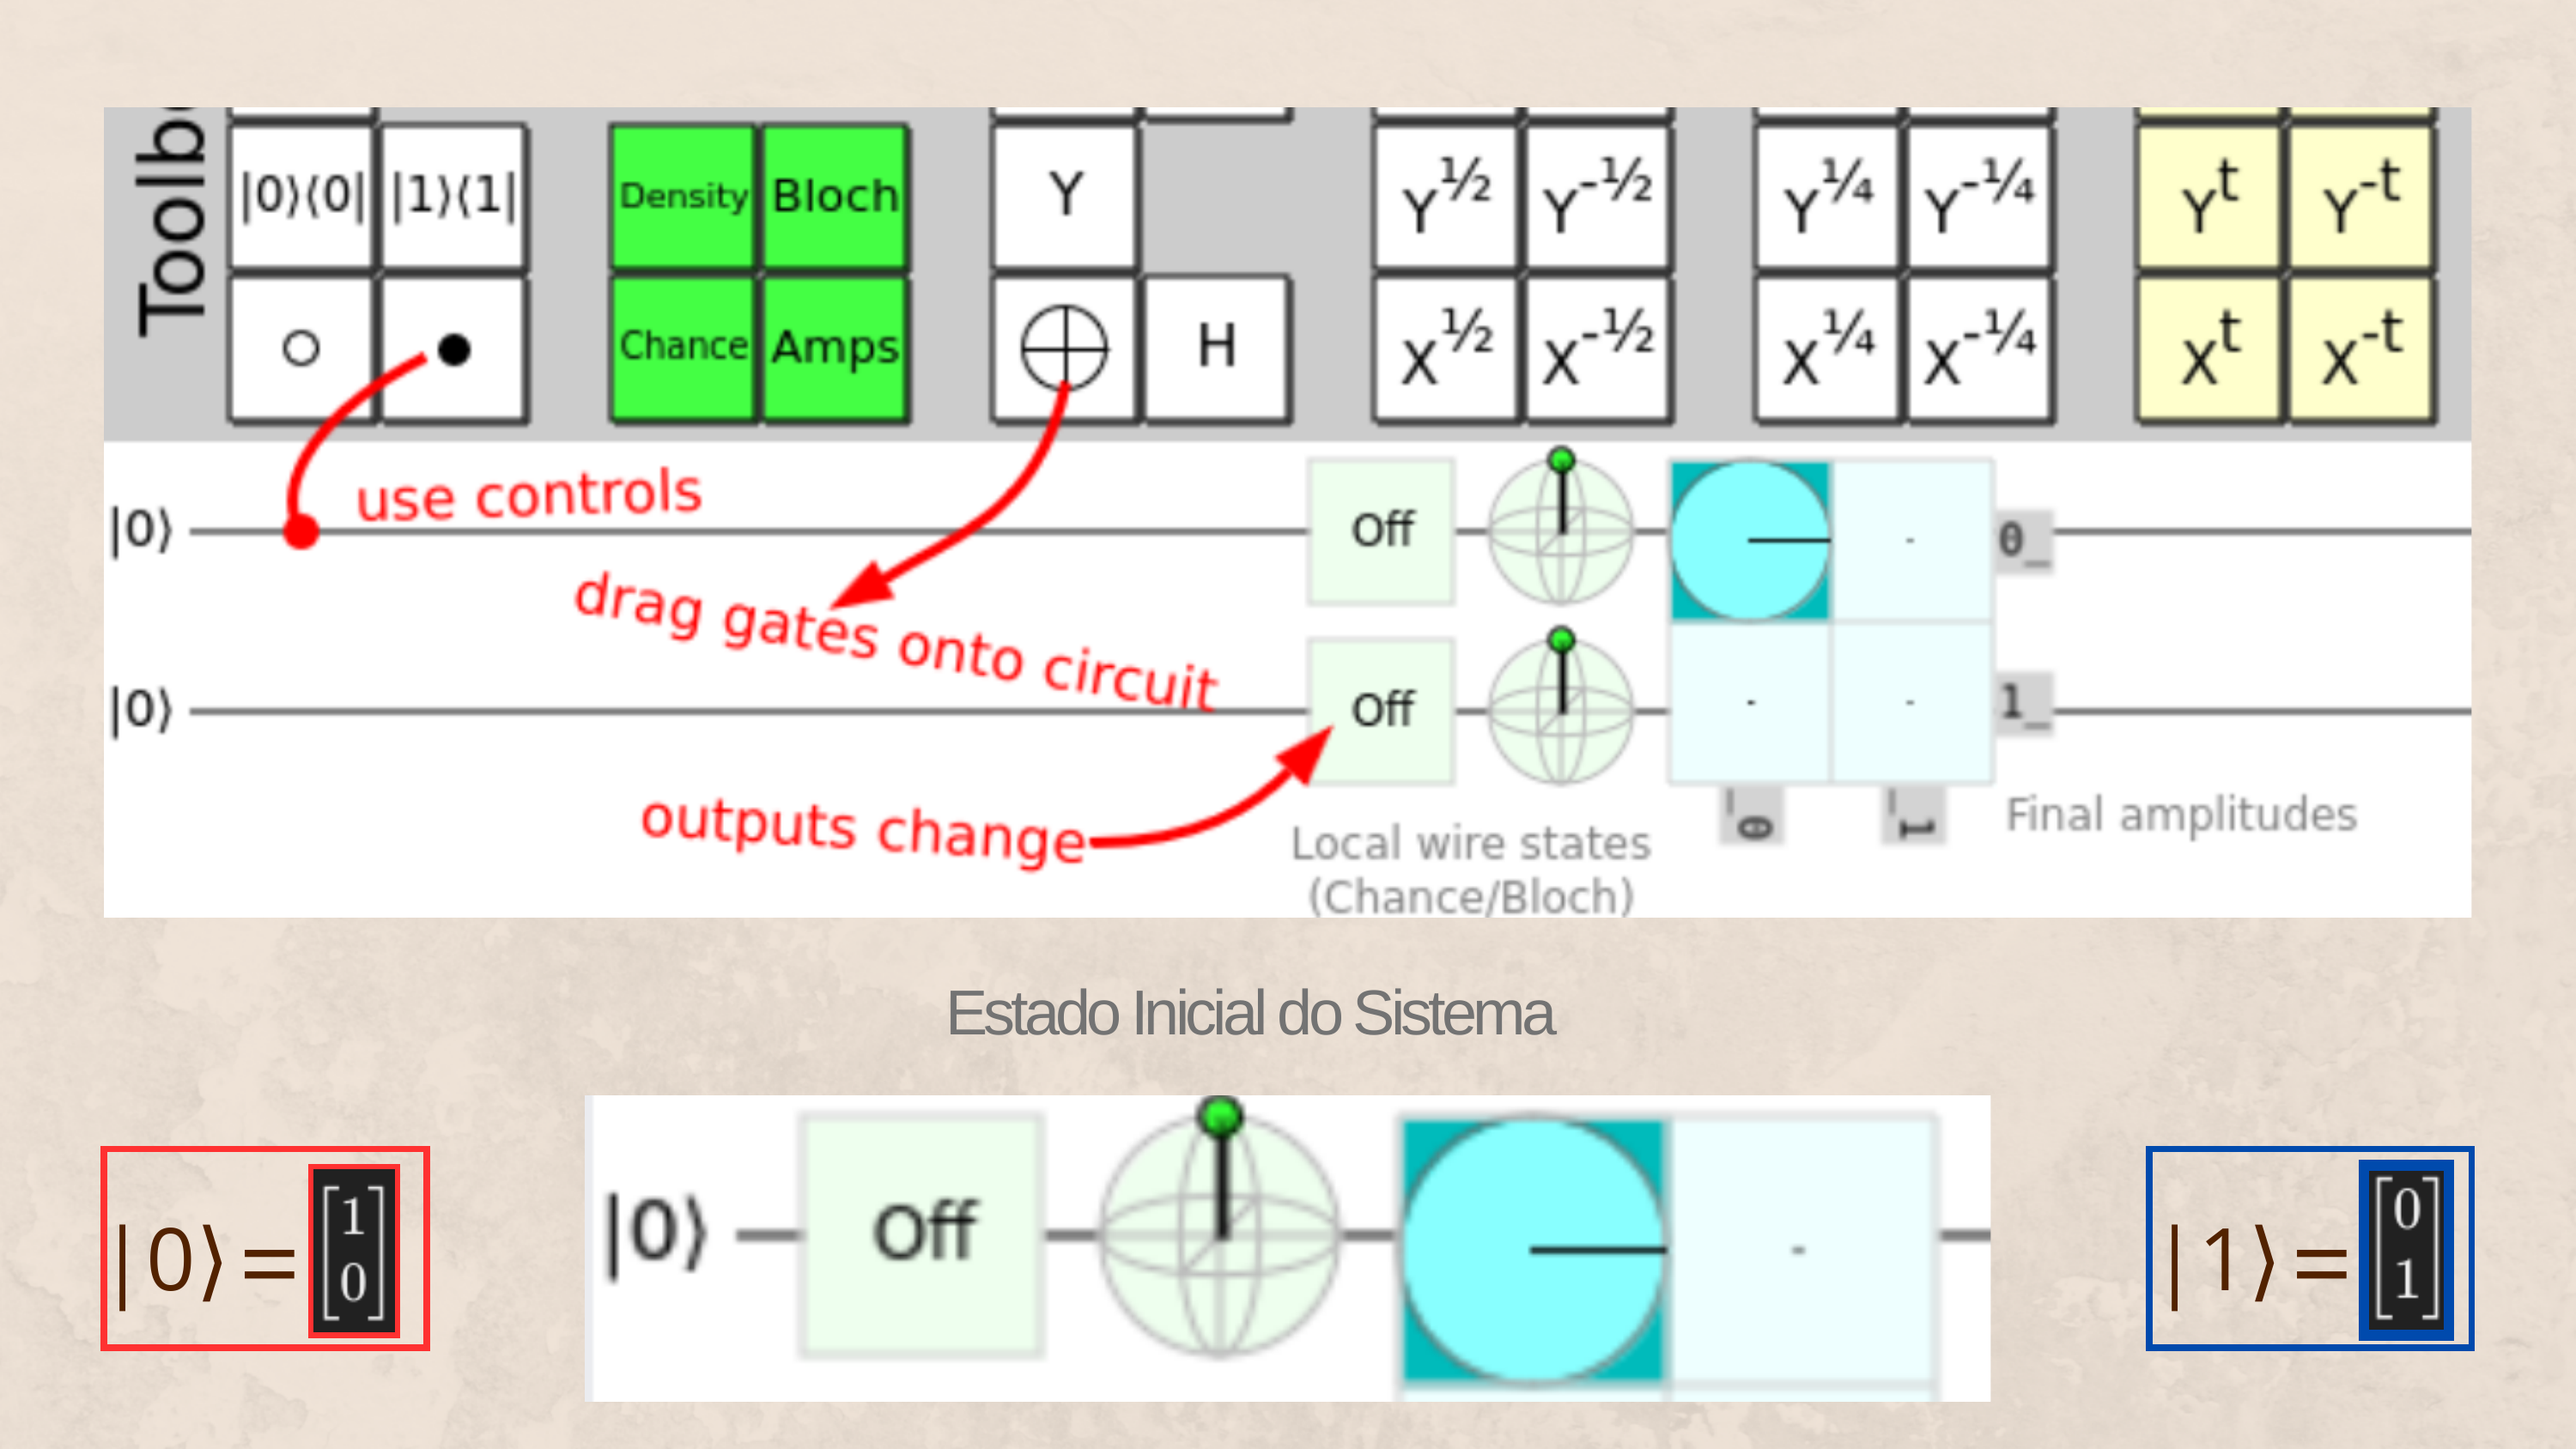

Estado Inicial do Sistema

=
=
|0⟩
|1⟩